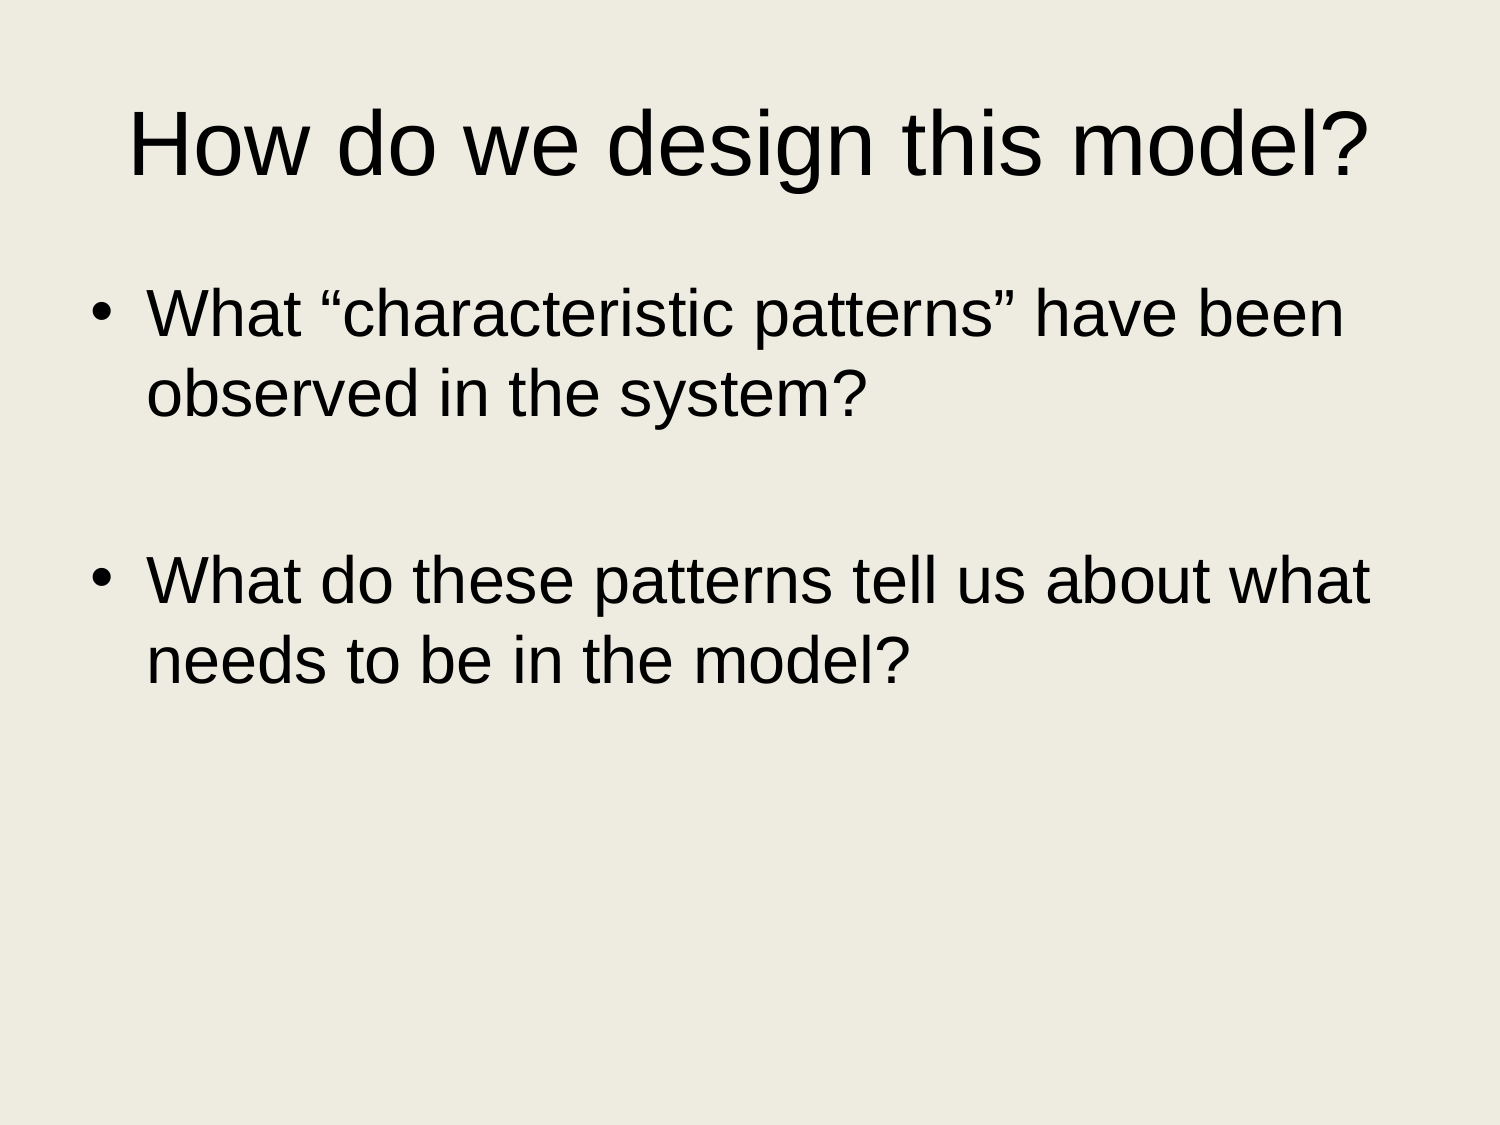

# How do we design this model?
What “characteristic patterns” have been observed in the system?

What do these patterns tell us about what needs to be in the model?